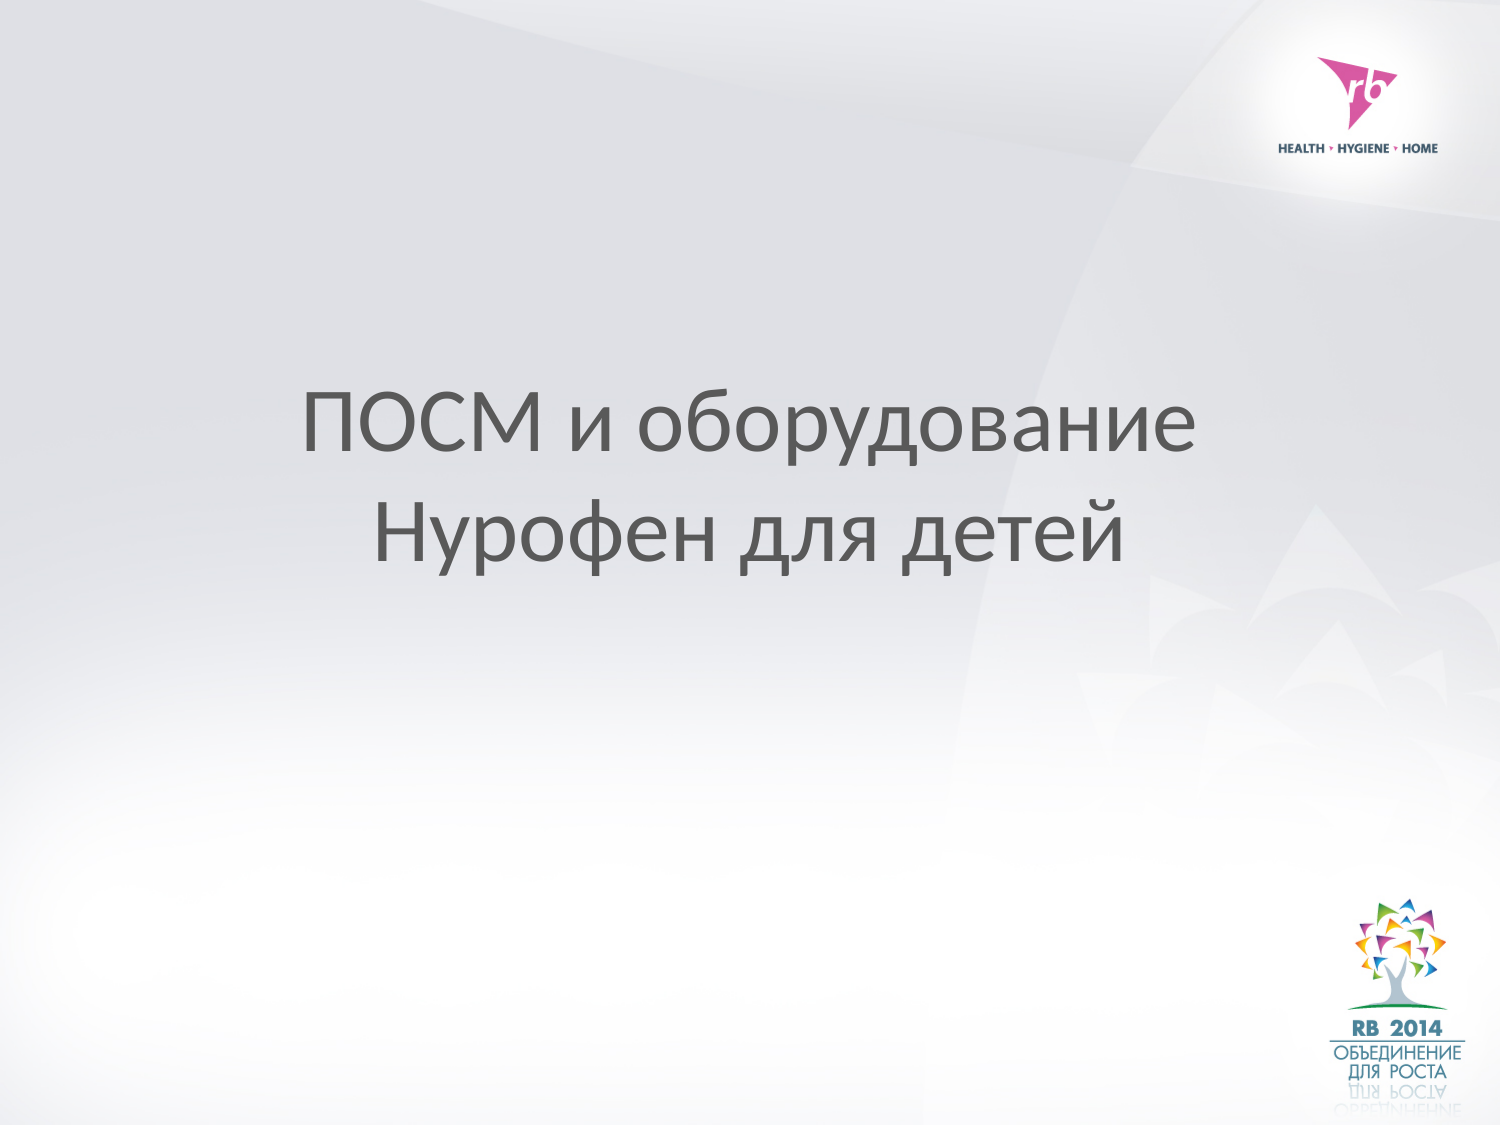

# ПОСМ и оборудование Нурофен для детей